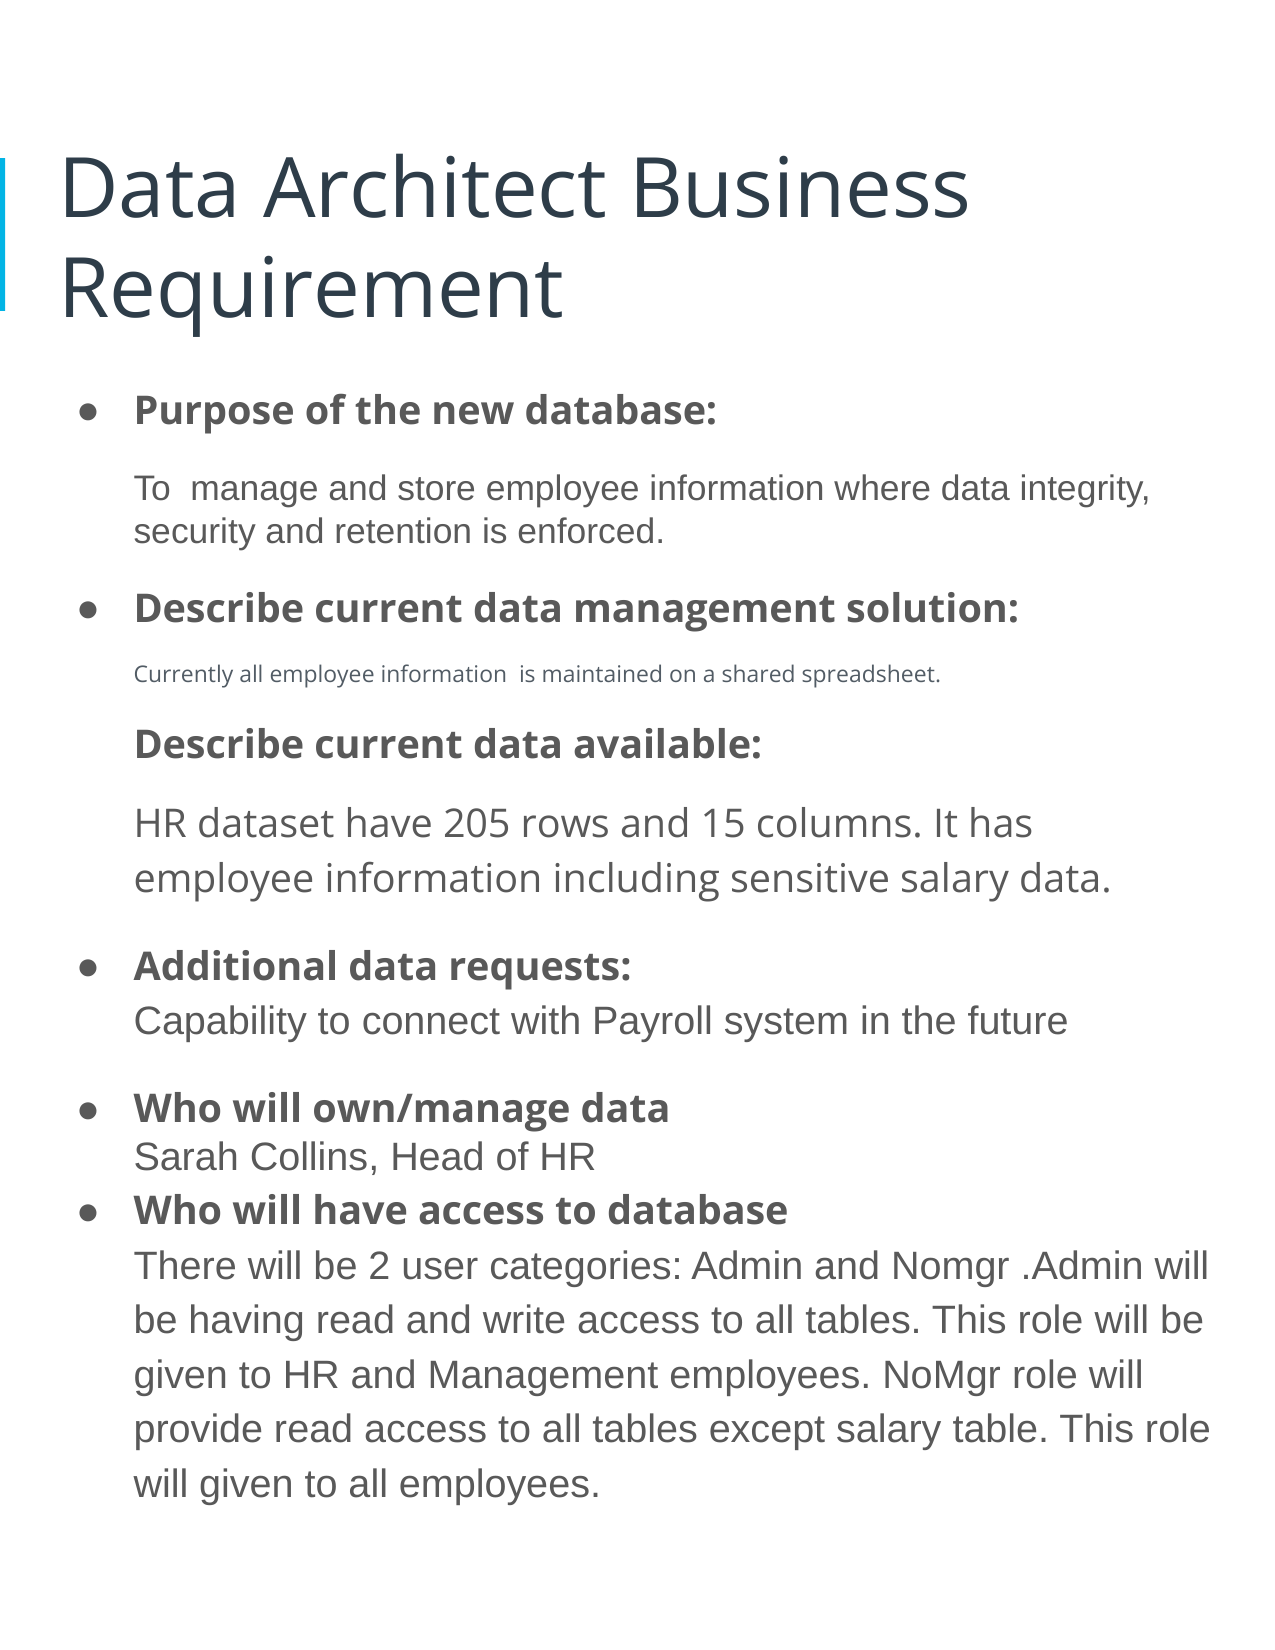

# Data Architect Business Requirement
Purpose of the new database:
To  manage and store employee information where data integrity, security and retention is enforced.
Describe current data management solution:
Currently all employee information  is maintained on a shared spreadsheet.
Describe current data available:
HR dataset have 205 rows and 15 columns. It has employee information including sensitive salary data.
Additional data requests:
Capability to connect with Payroll system in the future
Who will own/manage data
Sarah Collins, Head of HR
Who will have access to database
There will be 2 user categories: Admin and Nomgr .Admin will be having read and write access to all tables. This role will be given to HR and Management employees. NoMgr role will provide read access to all tables except salary table. This role will given to all employees.